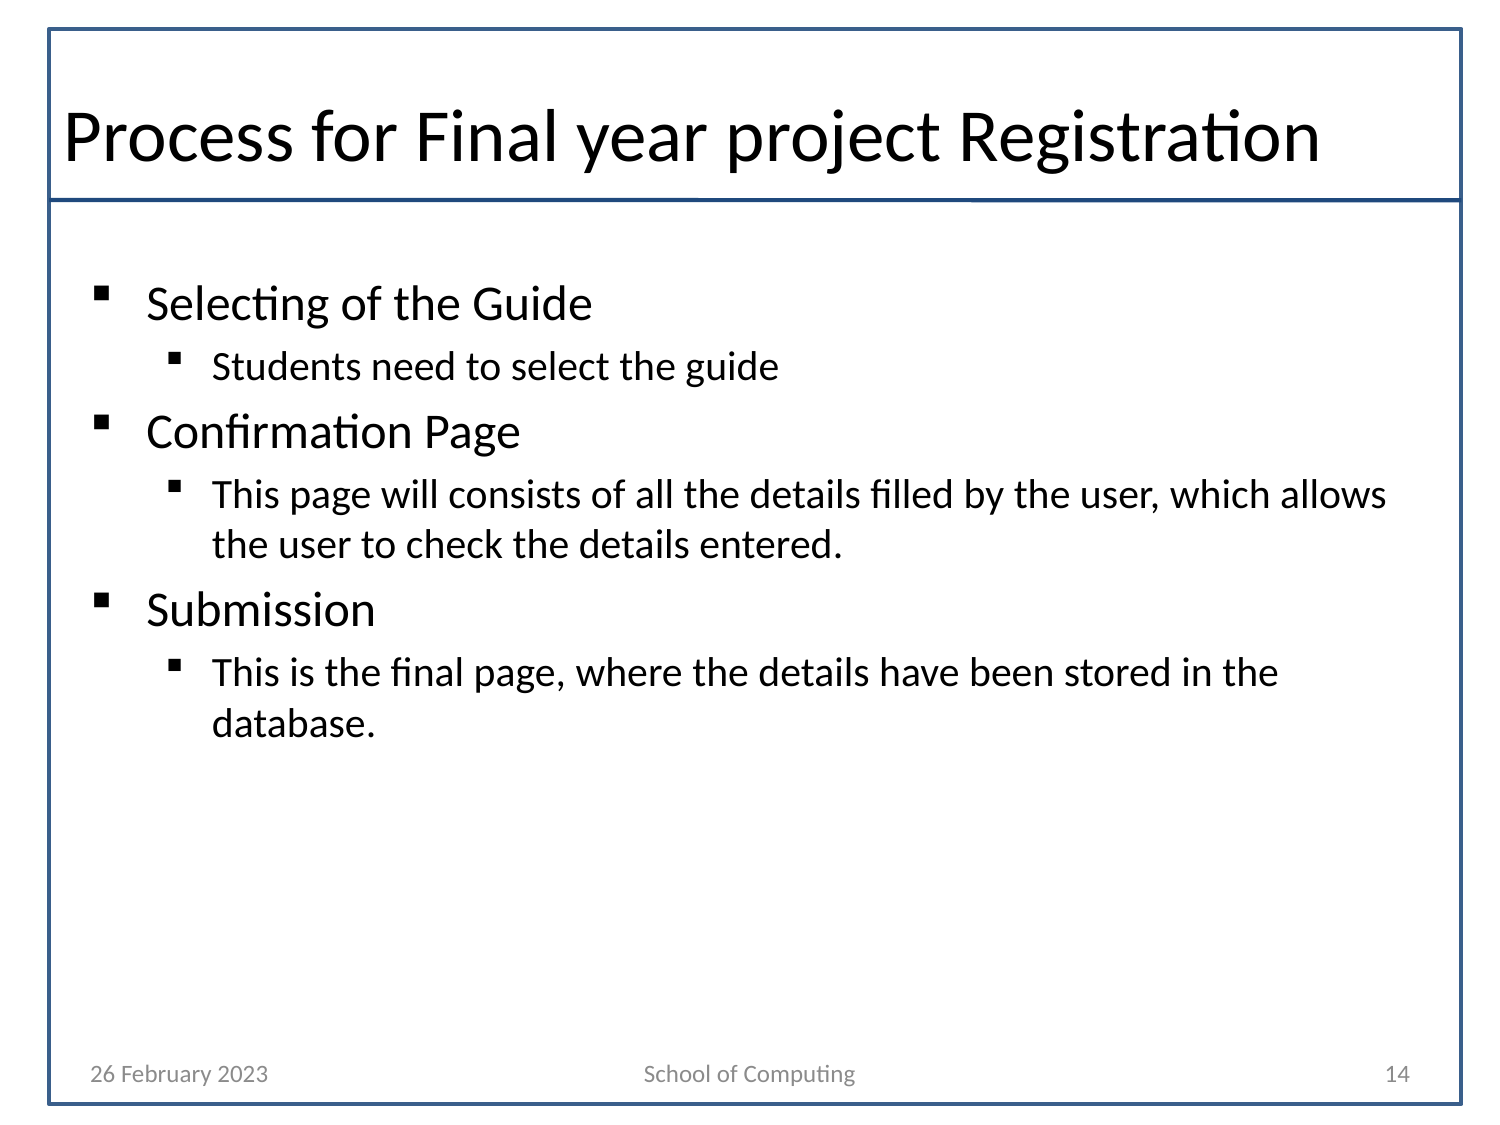

# Process for Final year project Registration
Selecting of the Guide
Students need to select the guide
Confirmation Page
This page will consists of all the details filled by the user, which allows the user to check the details entered.
Submission
This is the final page, where the details have been stored in the database.

26 February 2023
School of Computing
14